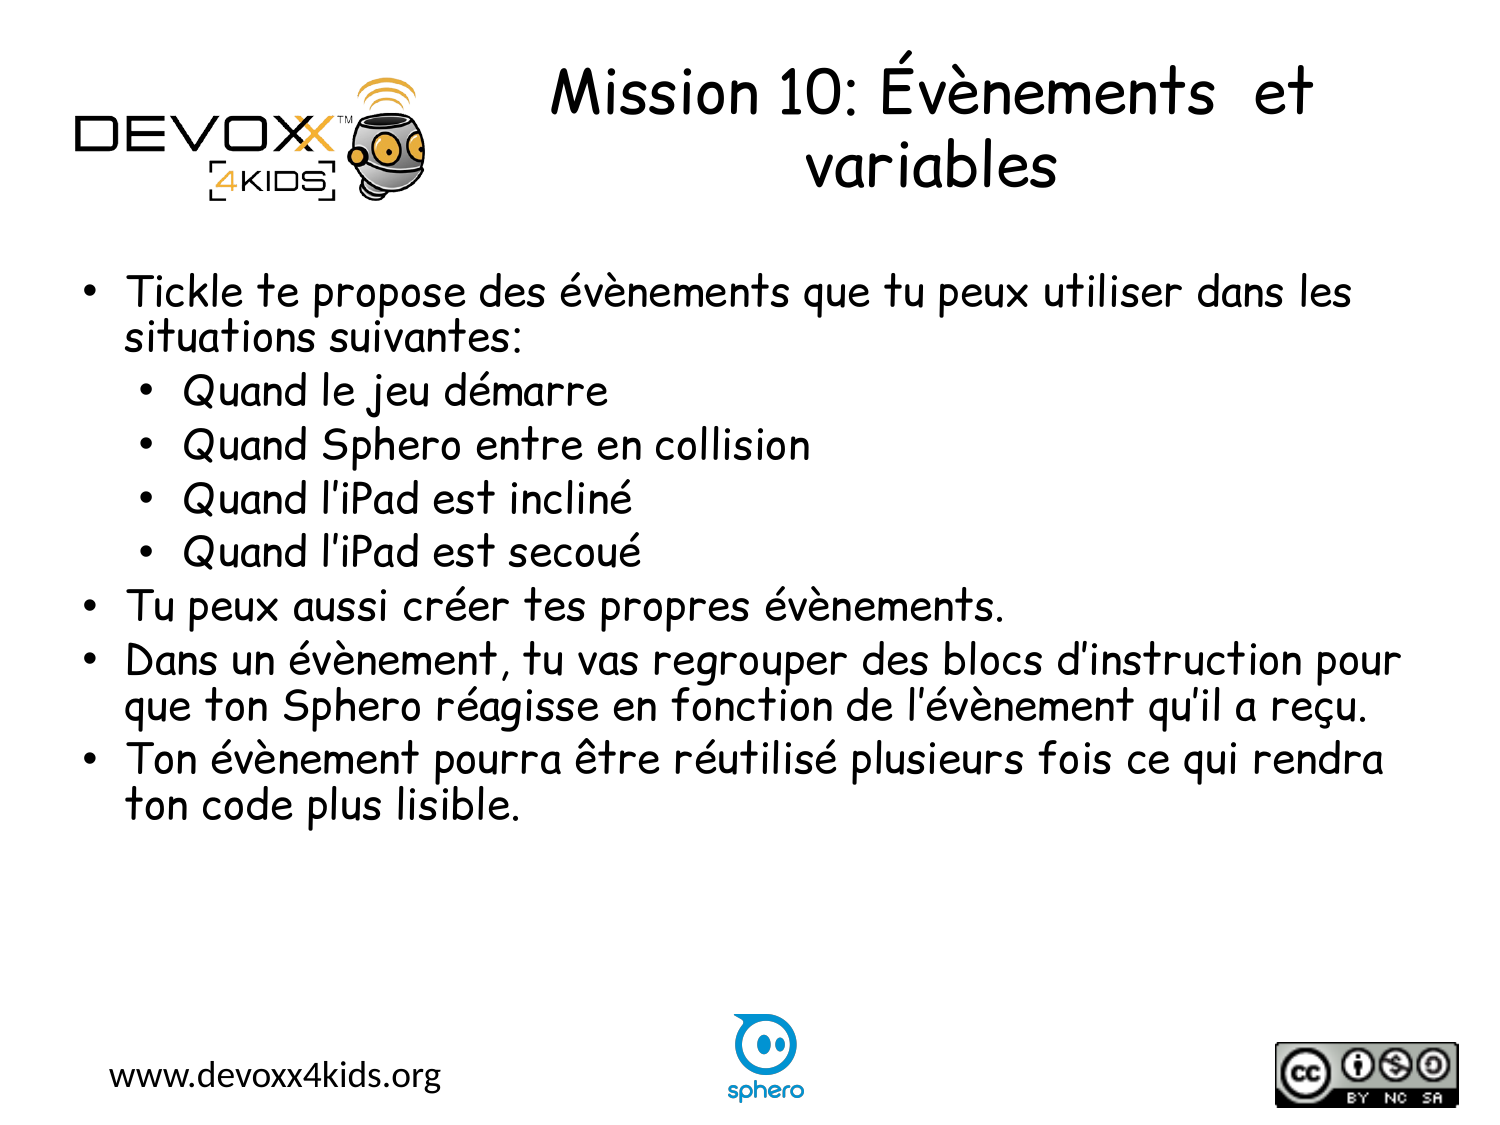

# Mission 10: Évènements  et variables
Tickle te propose des évènements que tu peux utiliser dans les situations suivantes:
Quand le jeu démarre
Quand Sphero entre en collision
Quand l’iPad est incliné
Quand l’iPad est secoué
Tu peux aussi créer tes propres évènements.
Dans un évènement, tu vas regrouper des blocs d’instruction pour que ton Sphero réagisse en fonction de l’évènement qu’il a reçu.
Ton évènement pourra être réutilisé plusieurs fois ce qui rendra ton code plus lisible.
89